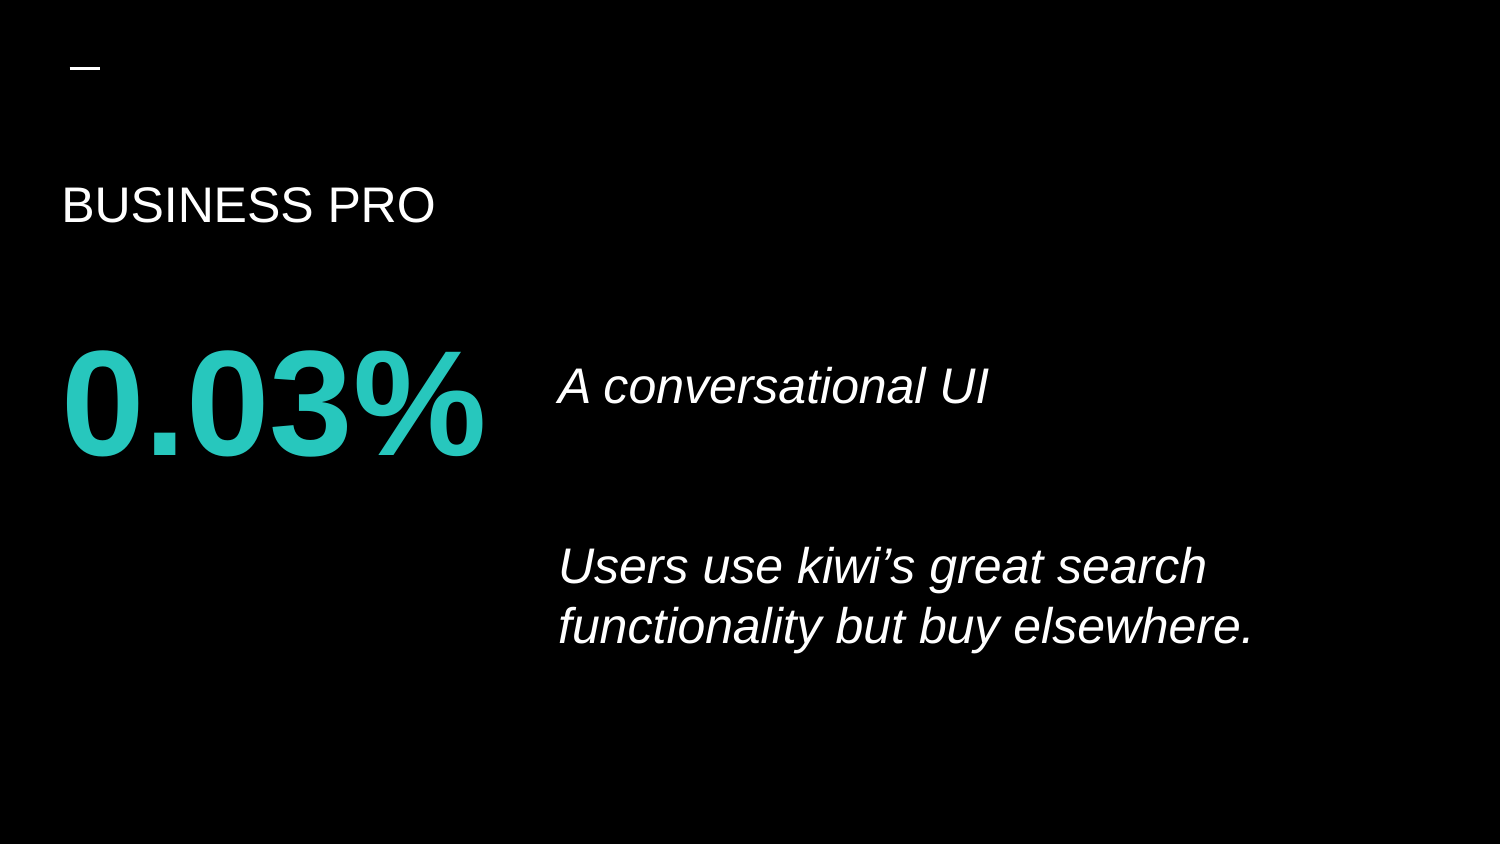

BUSINESS PRO
# 0.03%
A conversational UI

Users use kiwi’s great search
functionality but buy elsewhere.